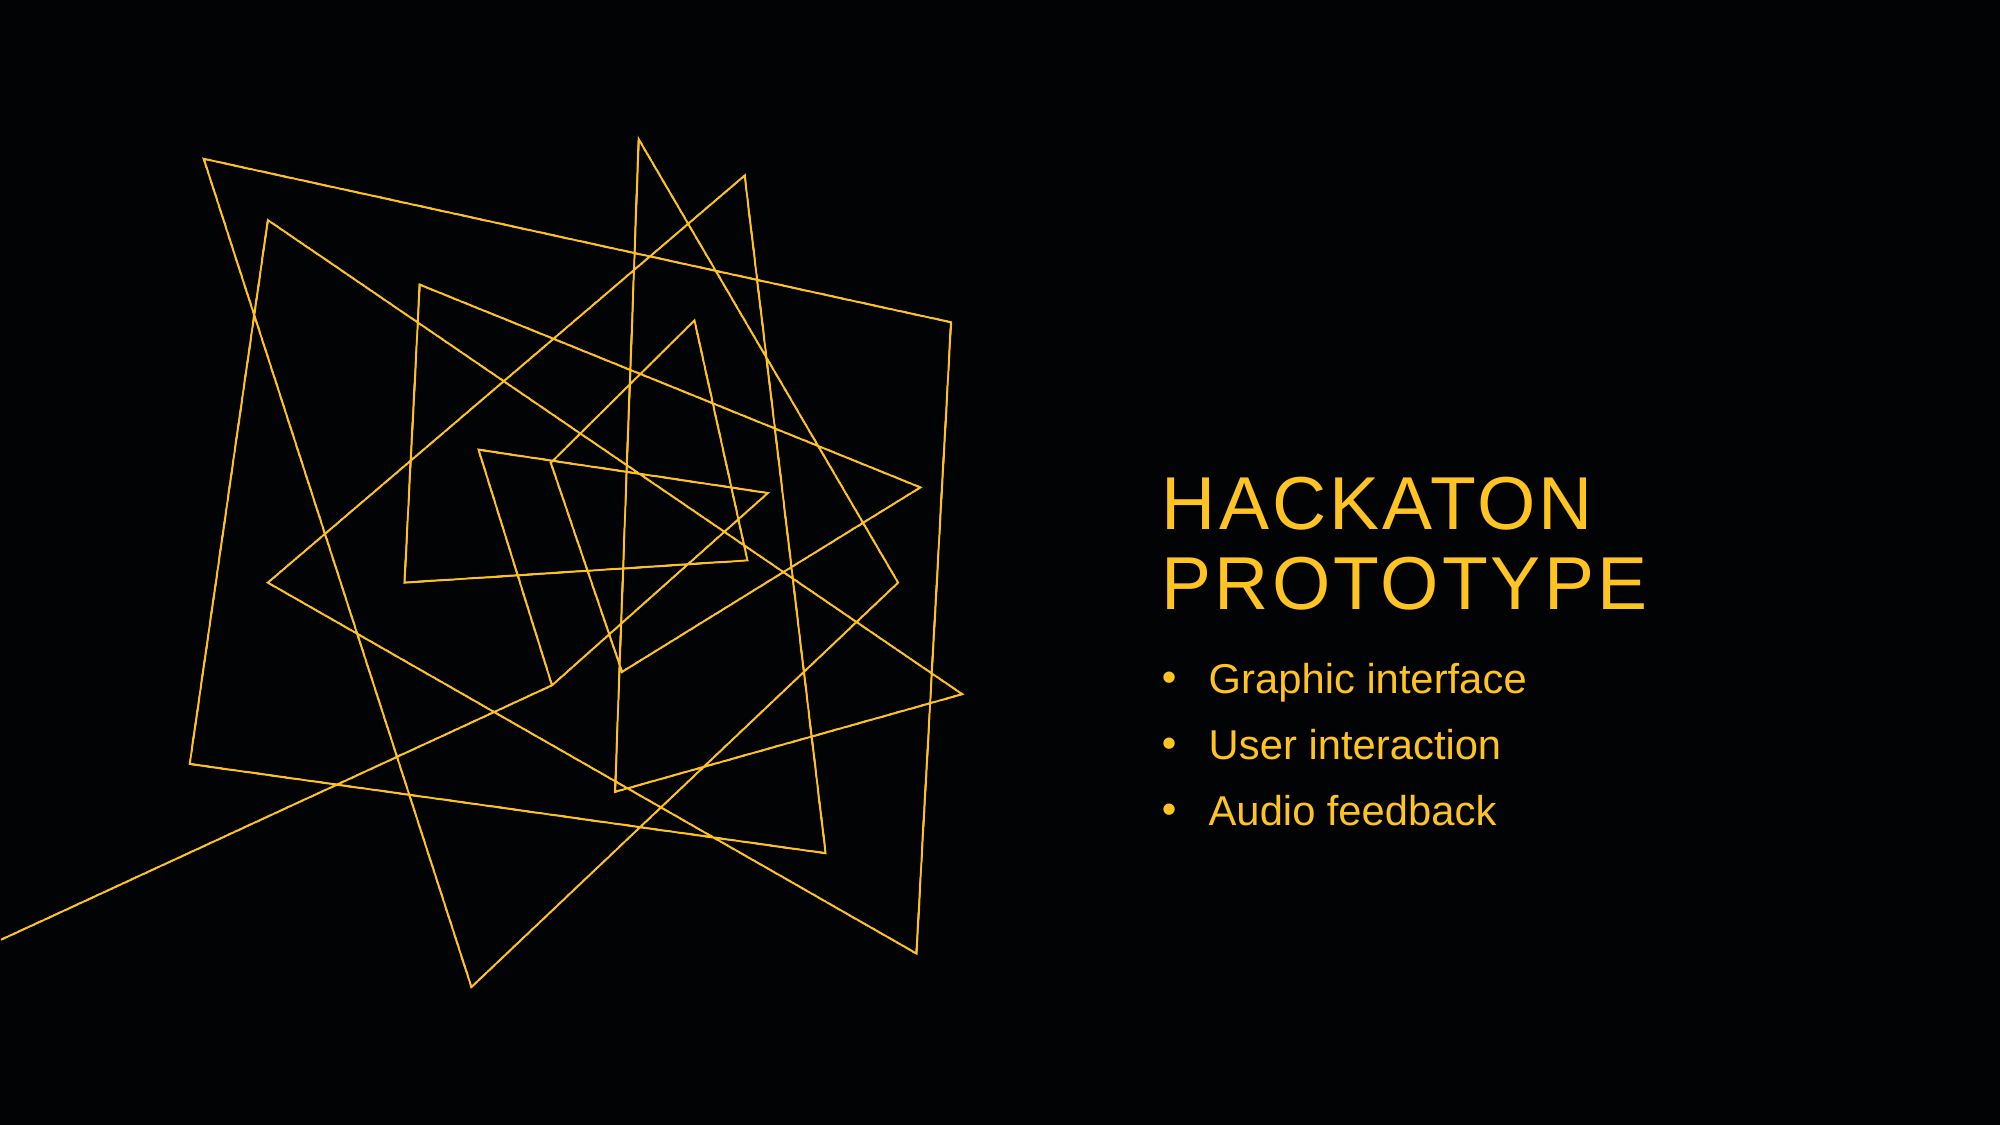

# HACKATON PROTOTYPE
Graphic interface
User interaction
Audio feedback